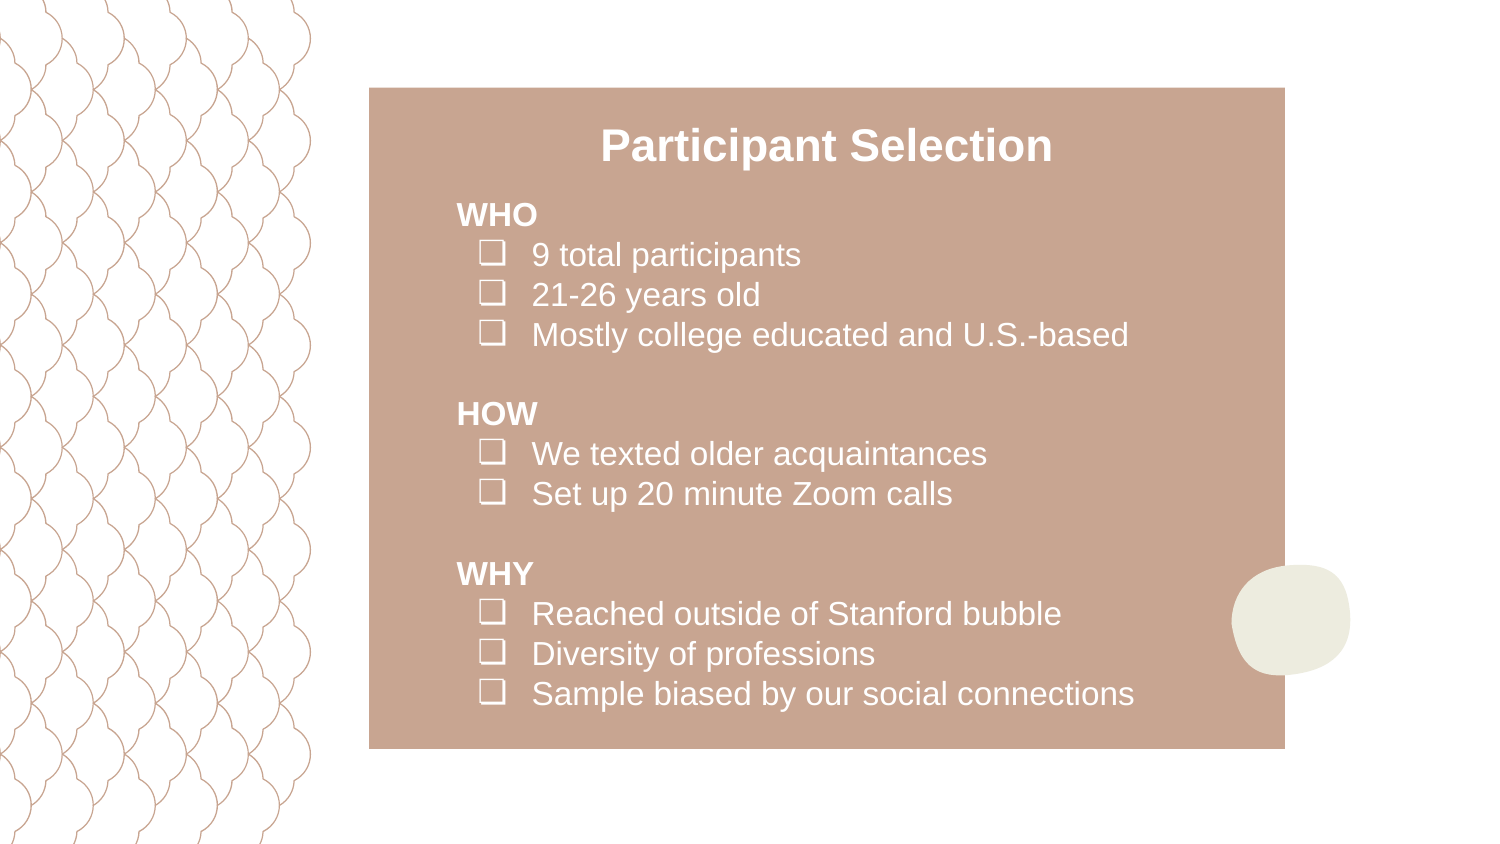

Participant Selection
WHO
9 total participants
21-26 years old
Mostly college educated and U.S.-based

HOW
We texted older acquaintances
Set up 20 minute Zoom calls

WHY
Reached outside of Stanford bubble
Diversity of professions
Sample biased by our social connections